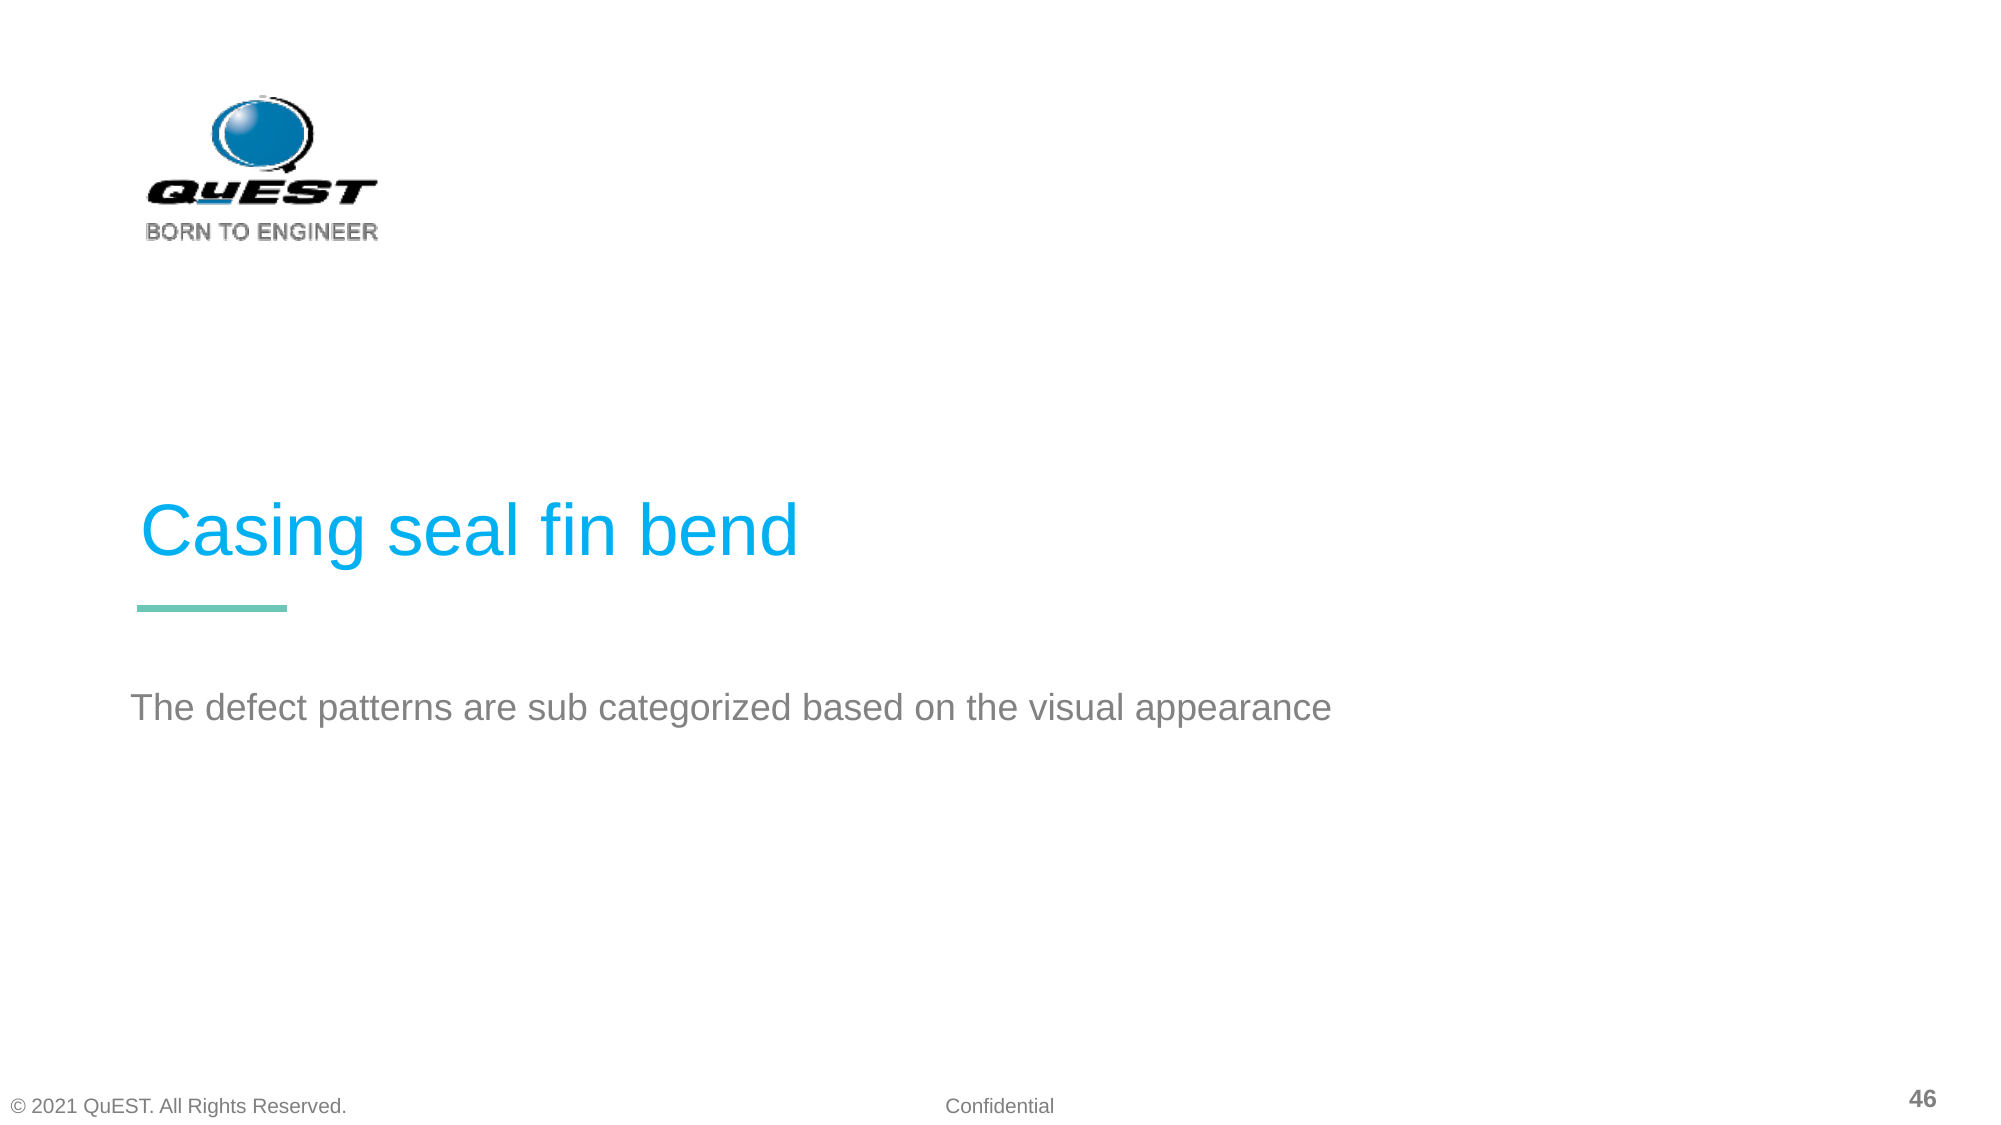

# Casing seal fin bend
The defect patterns are sub categorized based on the visual appearance